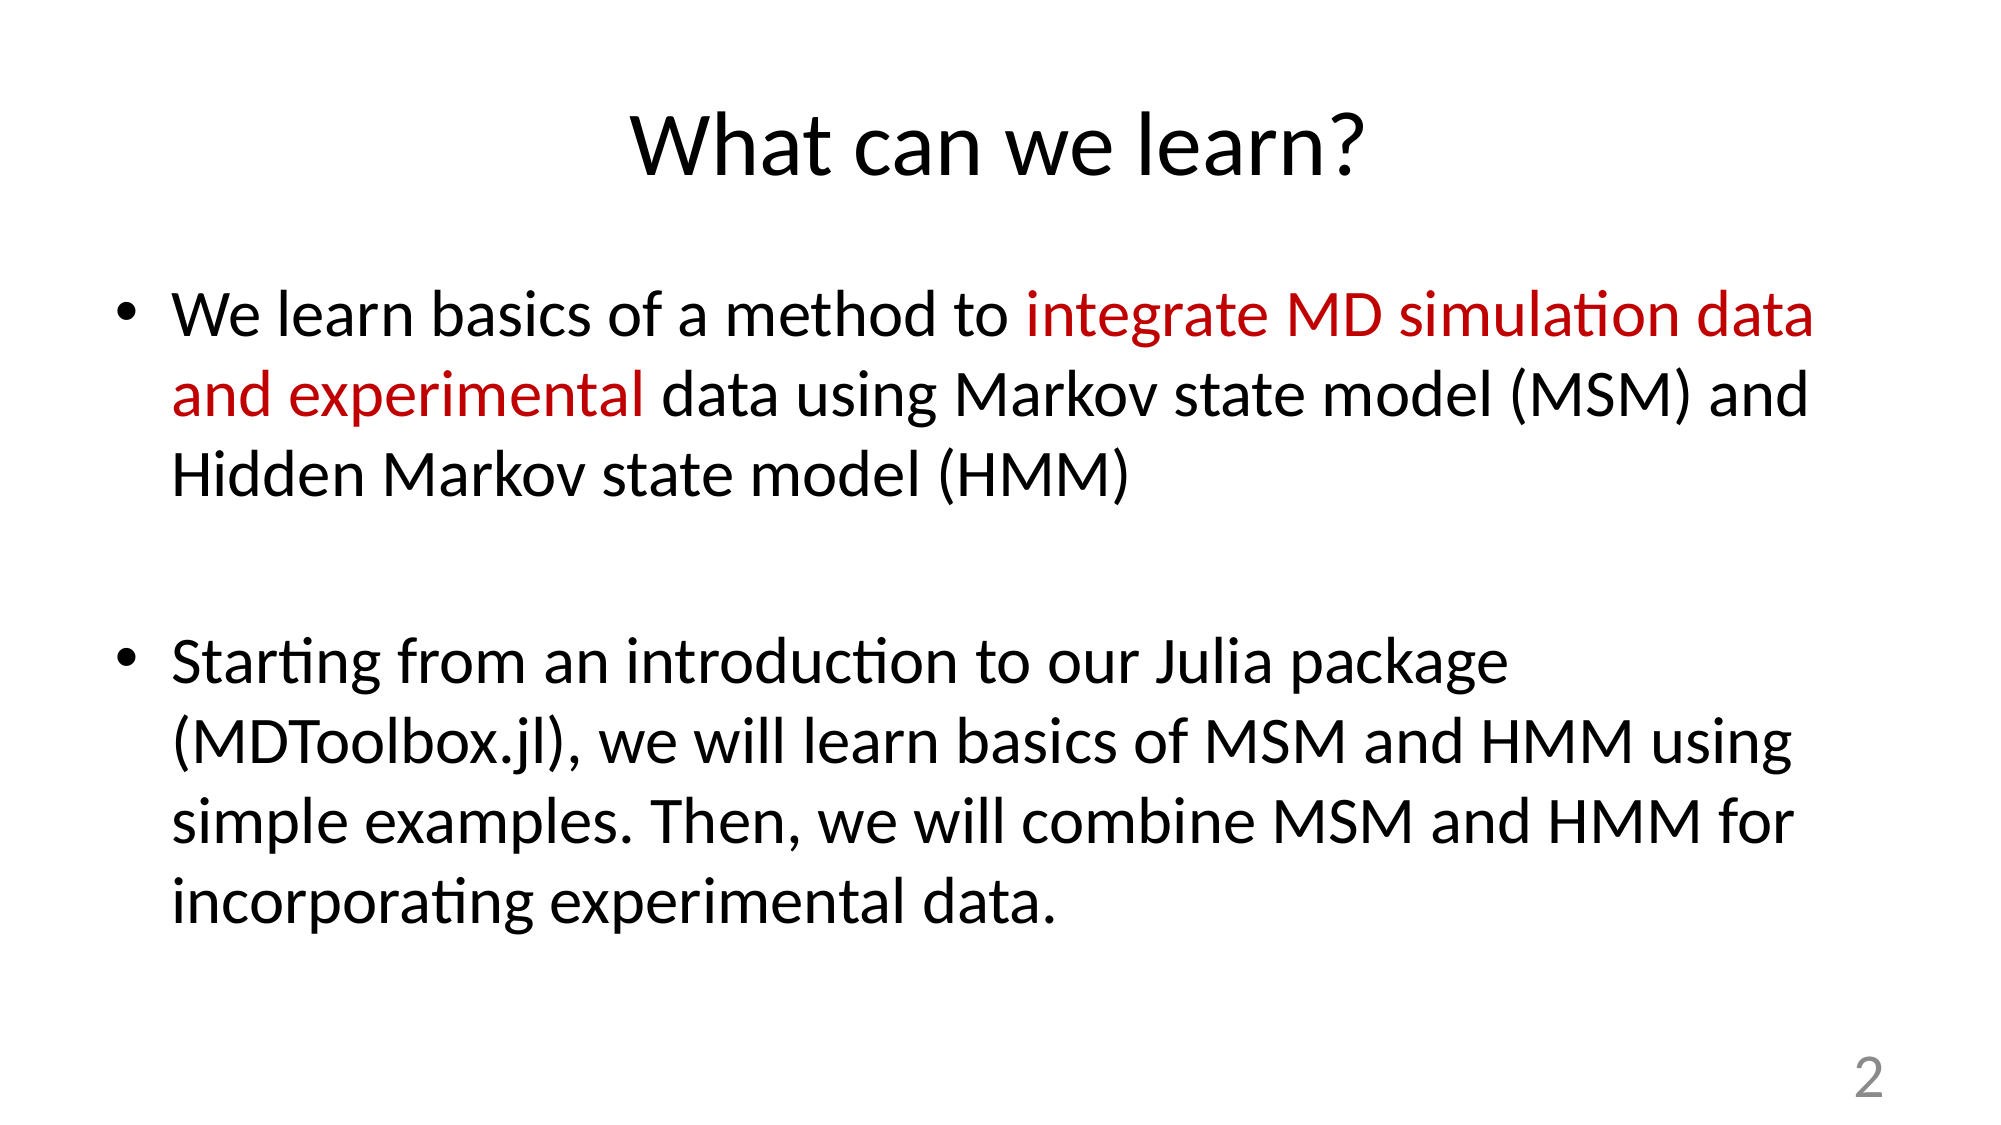

# What can we learn?
We learn basics of a method to integrate MD simulation data and experimental data using Markov state model (MSM) and Hidden Markov state model (HMM)

Starting from an introduction to our Julia package (MDToolbox.jl), we will learn basics of MSM and HMM using simple examples. Then, we will combine MSM and HMM for incorporating experimental data.
2